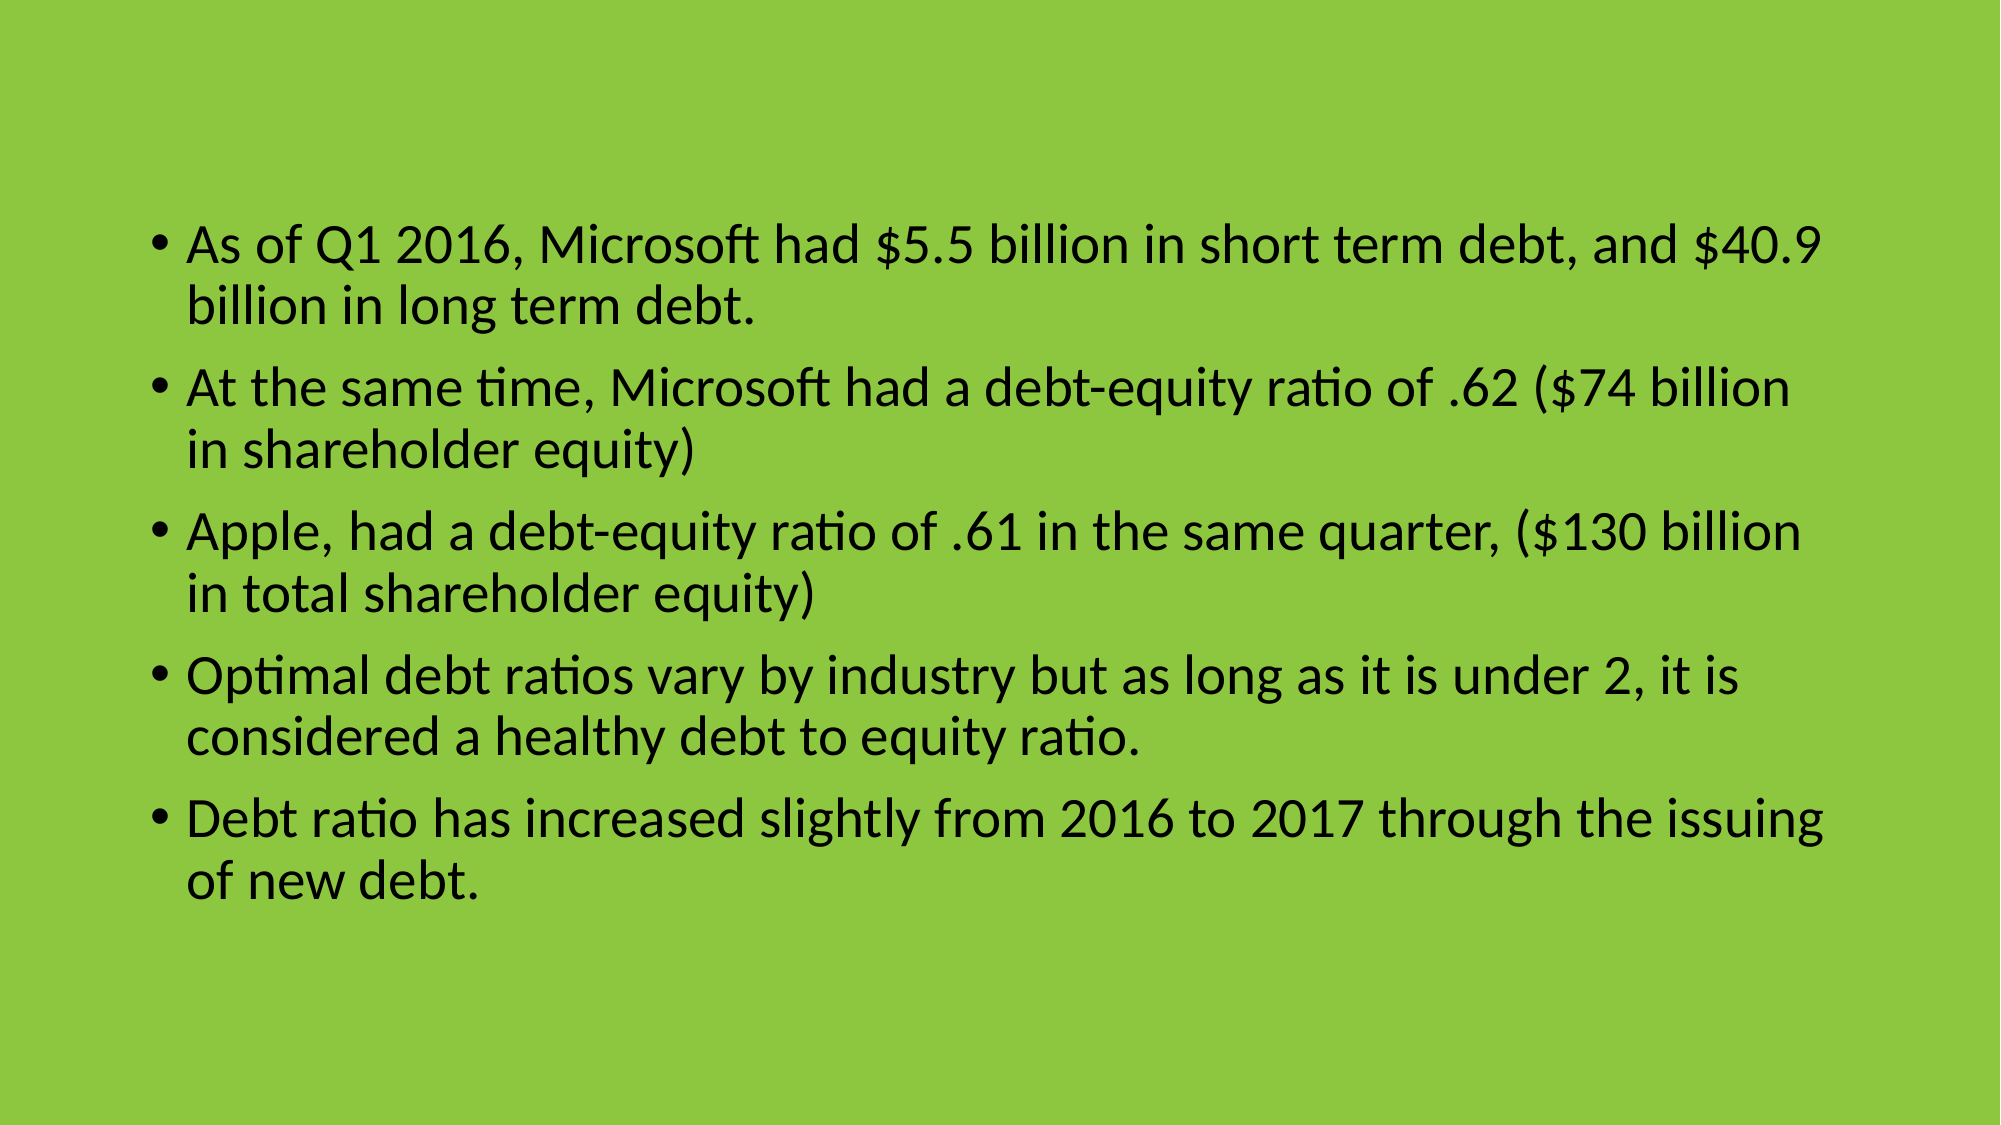

As of Q1 2016, Microsoft had $5.5 billion in short term debt, and $40.9 billion in long term debt.
At the same time, Microsoft had a debt-equity ratio of .62 ($74 billion in shareholder equity)
Apple, had a debt-equity ratio of .61 in the same quarter, ($130 billion in total shareholder equity)
Optimal debt ratios vary by industry but as long as it is under 2, it is considered a healthy debt to equity ratio.
Debt ratio has increased slightly from 2016 to 2017 through the issuing of new debt.